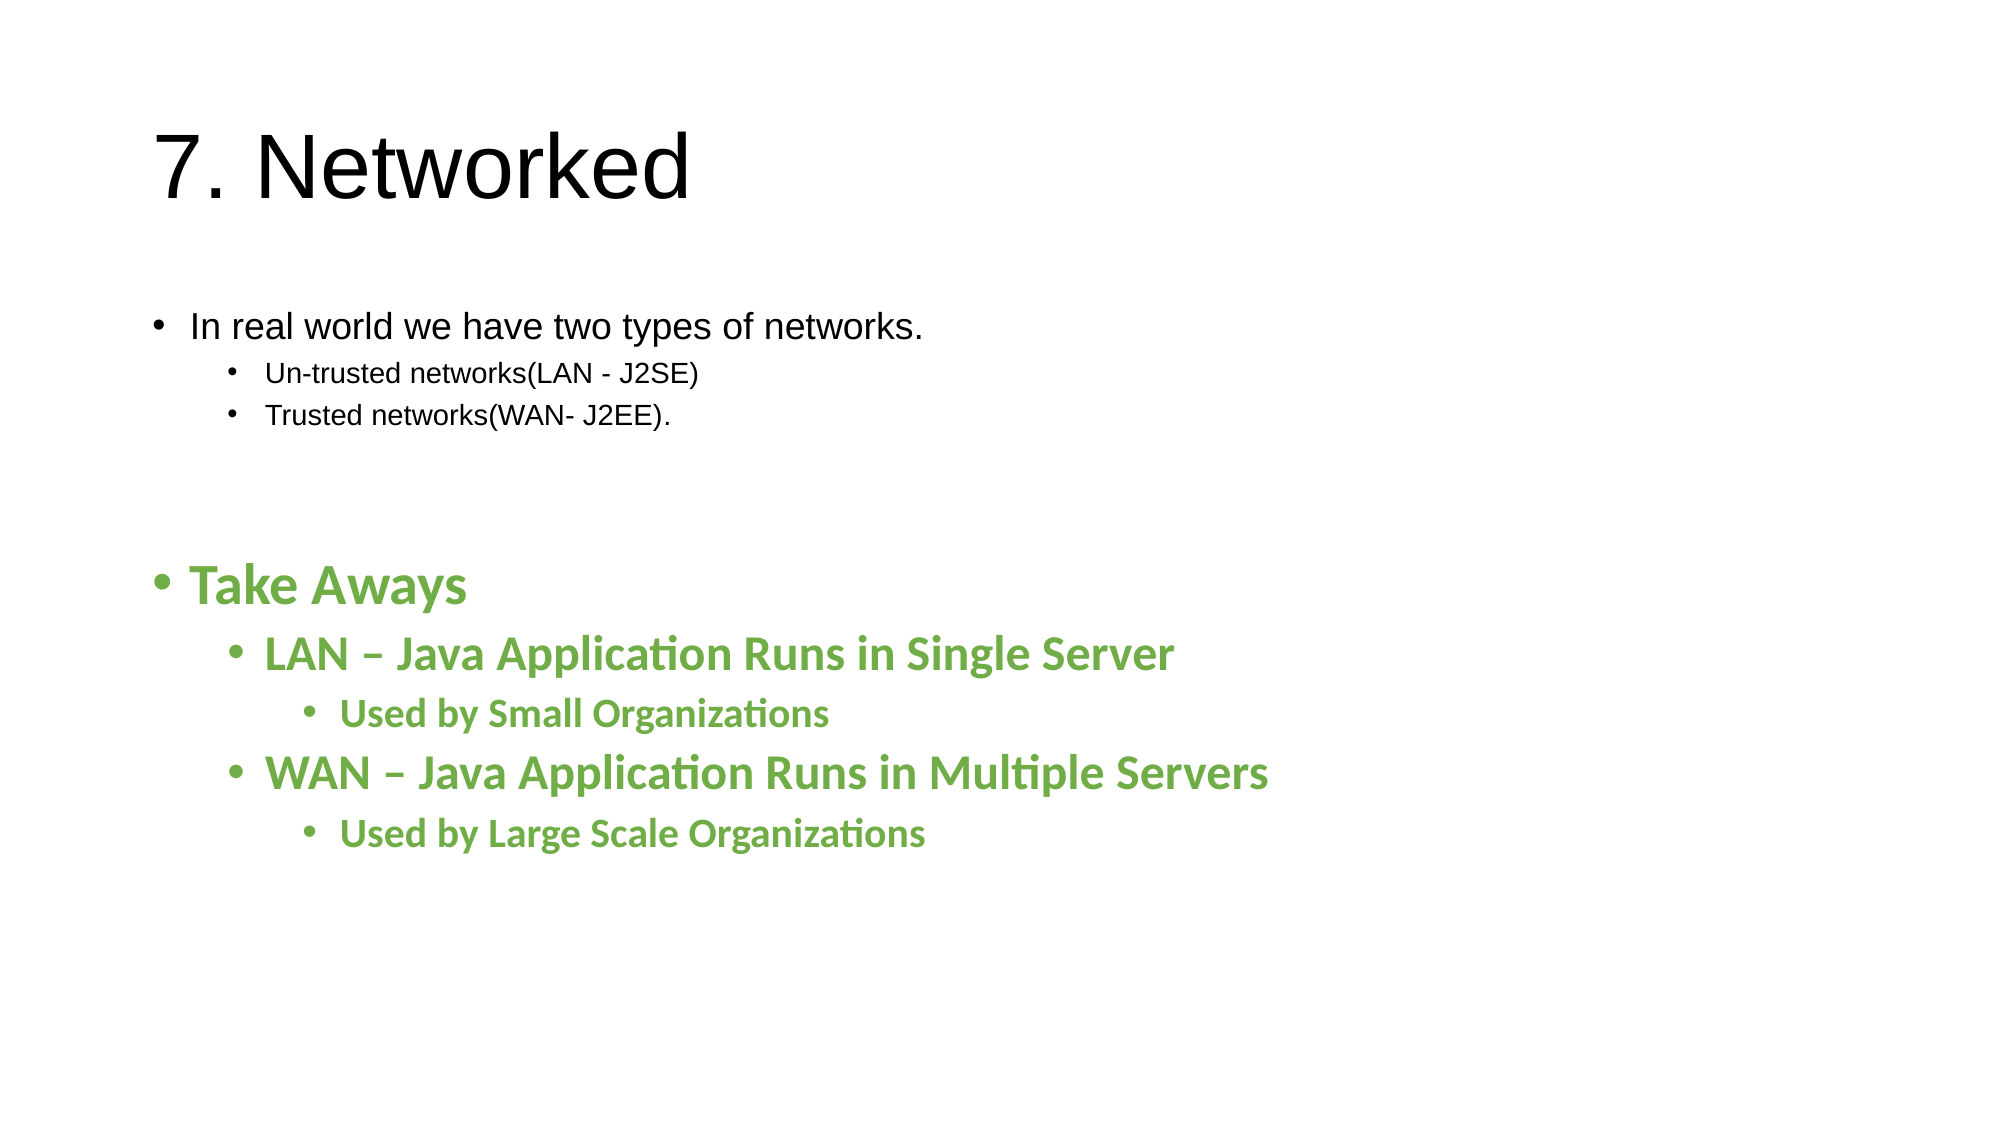

# 7. Networked
In real world we have two types of networks.
Un-trusted networks(LAN - J2SE)
Trusted networks(WAN- J2EE).

Take Aways
LAN – Java Application Runs in Single Server
Used by Small Organizations
WAN – Java Application Runs in Multiple Servers
Used by Large Scale Organizations